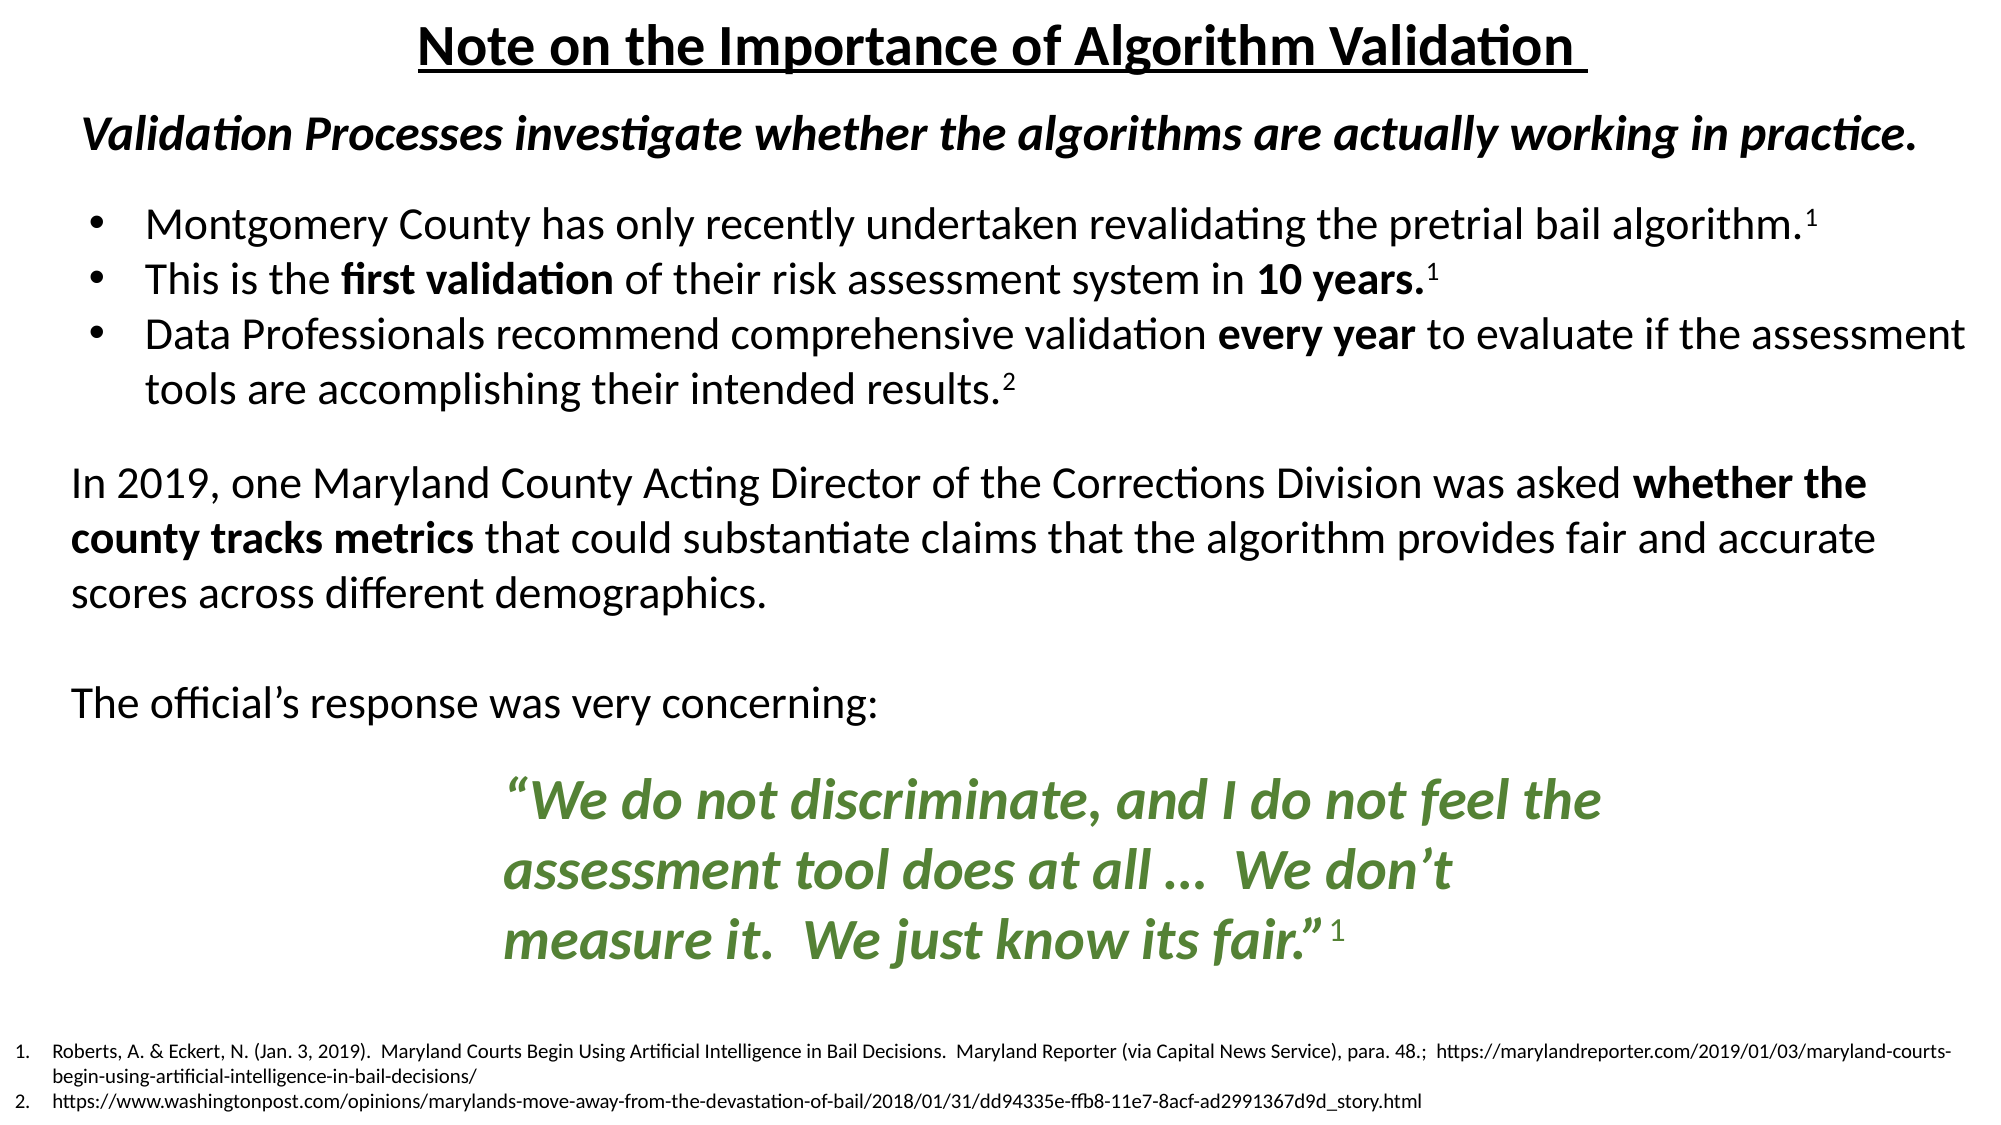

Note on the Importance of Algorithm Validation
Validation Processes investigate whether the algorithms are actually working in practice.
Montgomery County has only recently undertaken revalidating the pretrial bail algorithm.1
This is the first validation of their risk assessment system in 10 years.1
Data Professionals recommend comprehensive validation every year to evaluate if the assessment tools are accomplishing their intended results.2

In 2019, one Maryland County Acting Director of the Corrections Division was asked whether the county tracks metrics that could substantiate claims that the algorithm provides fair and accurate scores across different demographics.

The official’s response was very concerning:
“We do not discriminate, and I do not feel the assessment tool does at all …  We don’t measure it.  We just know its fair.”1
Roberts, A. & Eckert, N. (Jan. 3, 2019).  Maryland Courts Begin Using Artificial Intelligence in Bail Decisions.  Maryland Reporter (via Capital News Service), para. 48.;  https://marylandreporter.com/2019/01/03/maryland-courts-begin-using-artificial-intelligence-in-bail-decisions/
https://www.washingtonpost.com/opinions/marylands-move-away-from-the-devastation-of-bail/2018/01/31/dd94335e-ffb8-11e7-8acf-ad2991367d9d_story.html